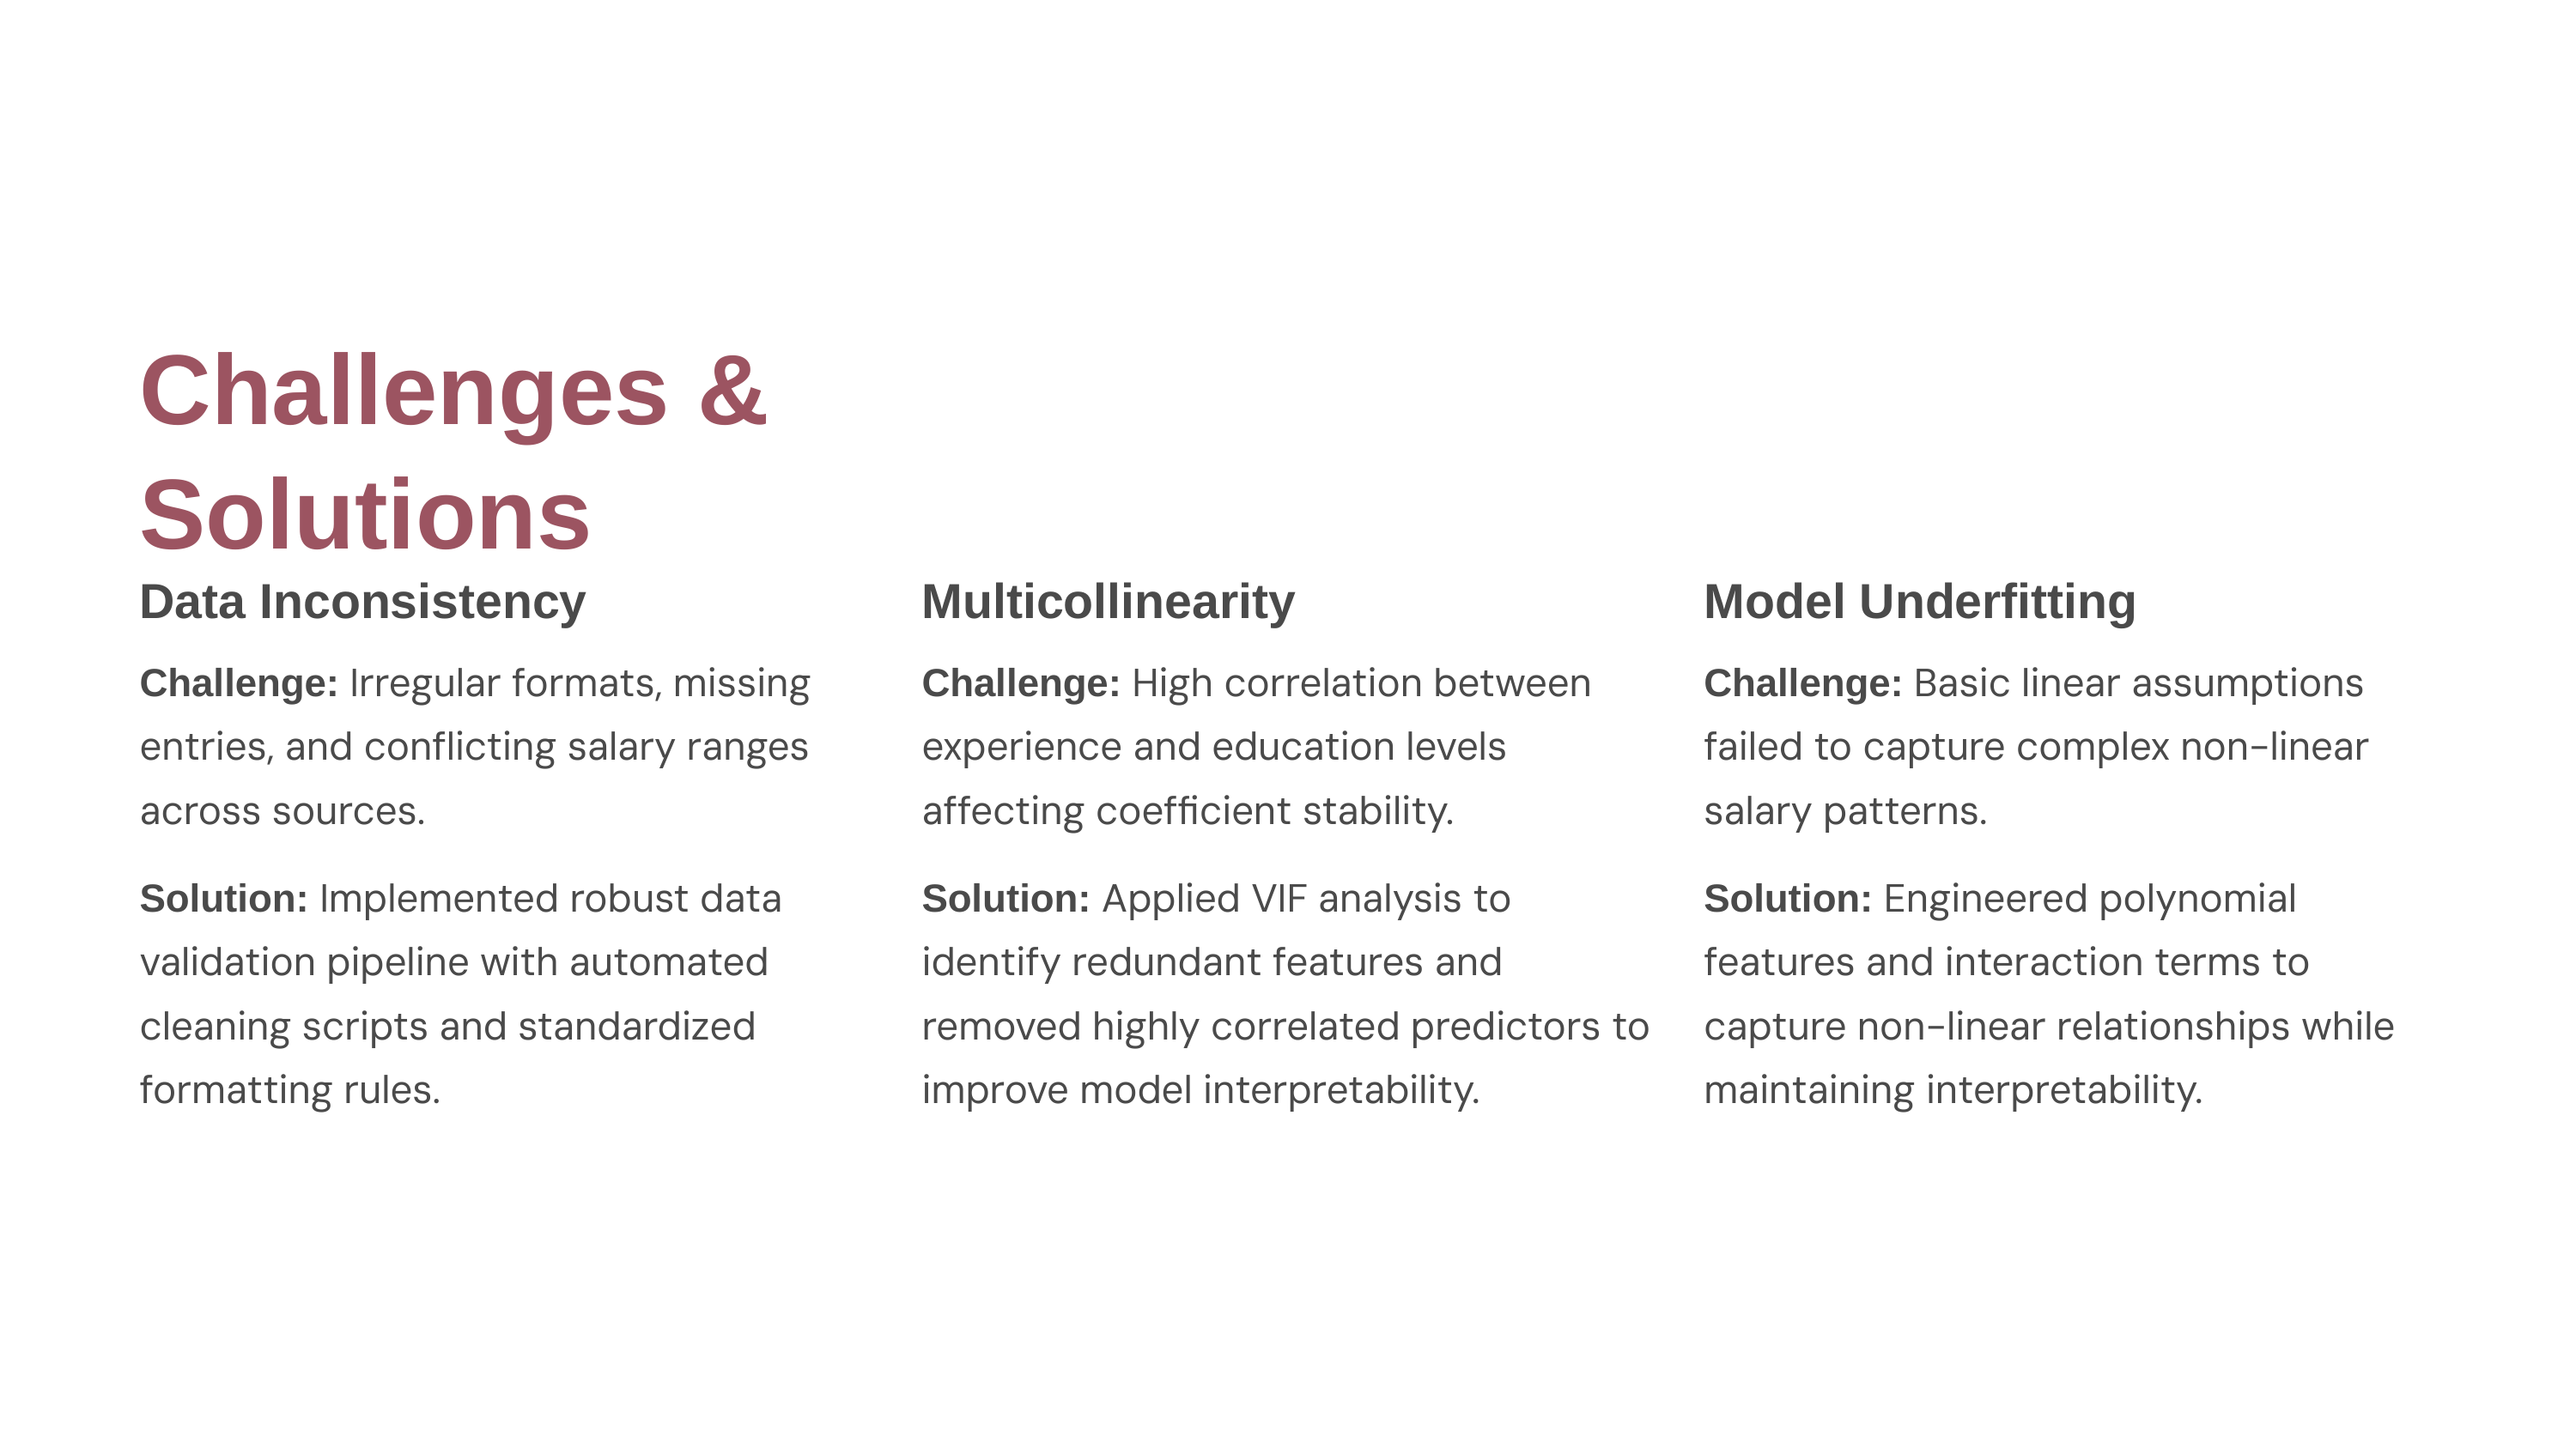

Challenges & Solutions
Data Inconsistency
Multicollinearity
Model Underfitting
Challenge: Irregular formats, missing entries, and conflicting salary ranges across sources.
Challenge: High correlation between experience and education levels affecting coefficient stability.
Challenge: Basic linear assumptions failed to capture complex non-linear salary patterns.
Solution: Implemented robust data validation pipeline with automated cleaning scripts and standardized formatting rules.
Solution: Applied VIF analysis to identify redundant features and removed highly correlated predictors to improve model interpretability.
Solution: Engineered polynomial features and interaction terms to capture non-linear relationships while maintaining interpretability.